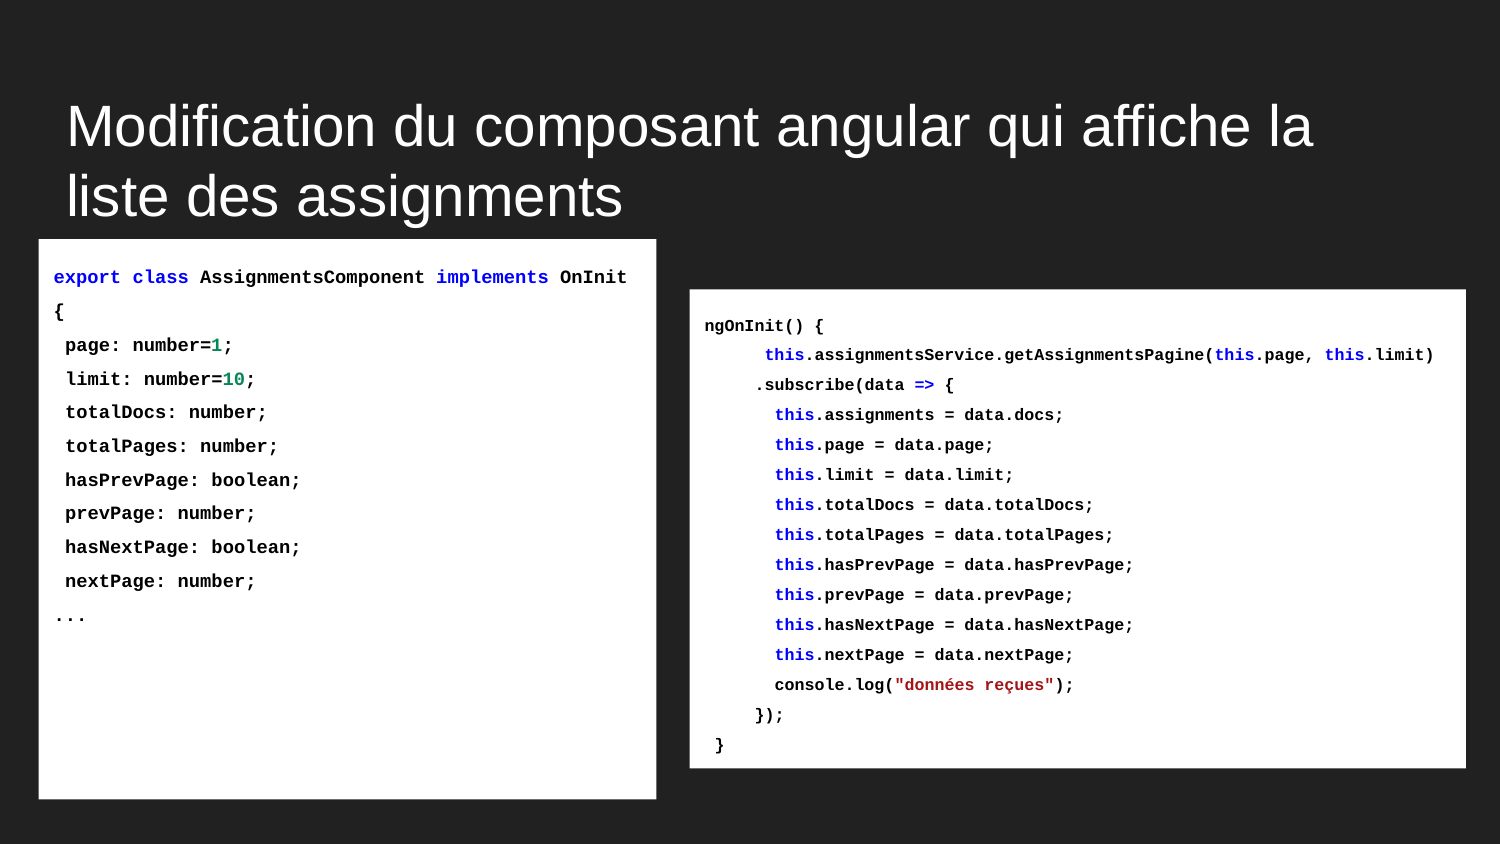

# Modification du composant angular qui affiche la liste des assignments
export class AssignmentsComponent implements OnInit {
 page: number=1;
 limit: number=10;
 totalDocs: number;
 totalPages: number;
 hasPrevPage: boolean;
 prevPage: number;
 hasNextPage: boolean;
 nextPage: number;
...

ngOnInit() {
      this.assignmentsService.getAssignmentsPagine(this.page, this.limit)
     .subscribe(data => {
       this.assignments = data.docs;
       this.page = data.page;
       this.limit = data.limit;
       this.totalDocs = data.totalDocs;
       this.totalPages = data.totalPages;
       this.hasPrevPage = data.hasPrevPage;
       this.prevPage = data.prevPage;
       this.hasNextPage = data.hasNextPage;
       this.nextPage = data.nextPage;
       console.log("données reçues");
     });
 }